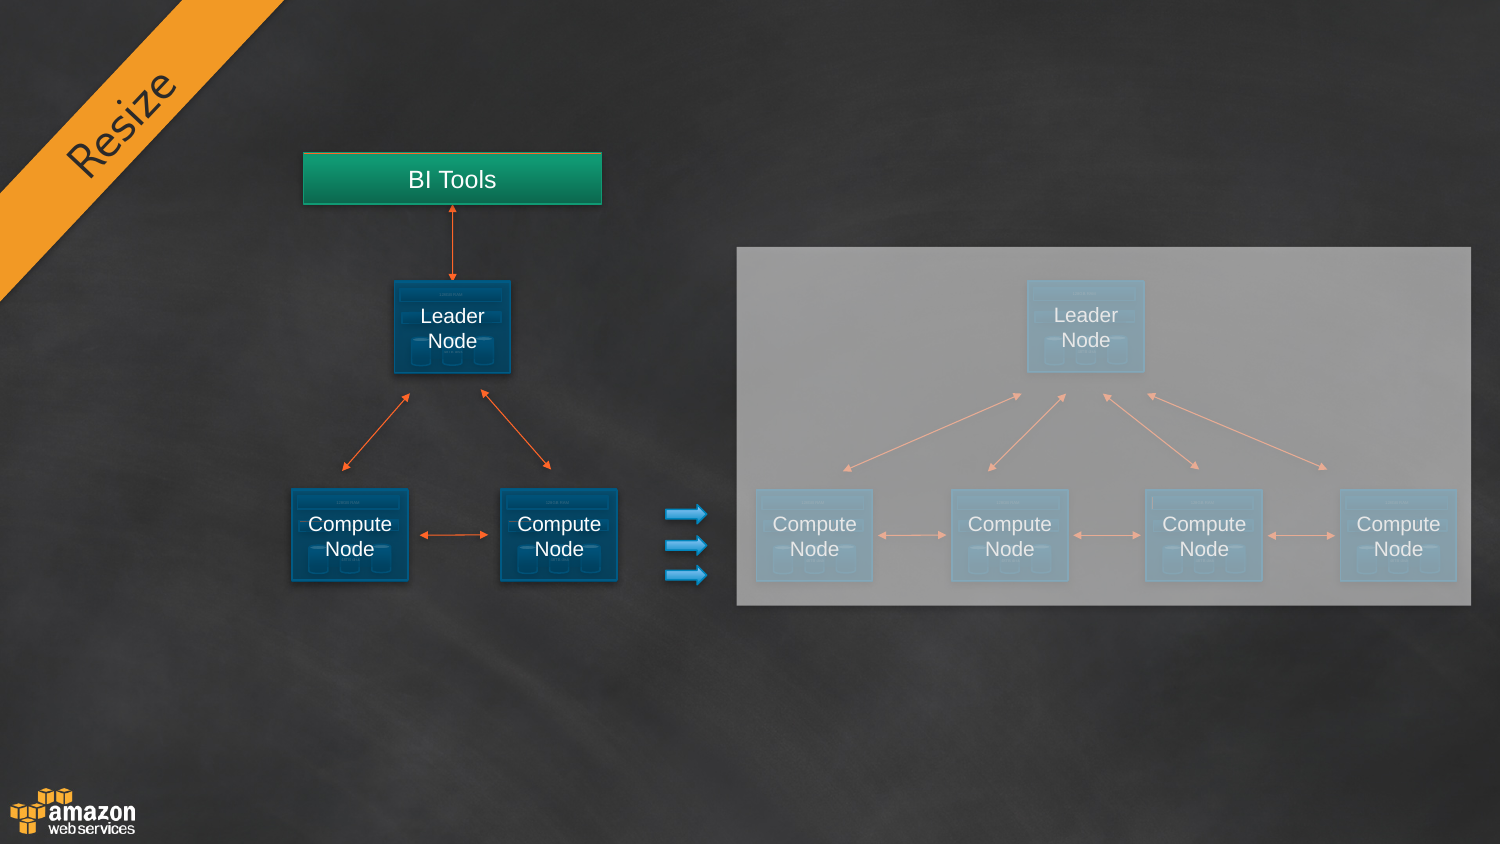

Resize
BI Tools

128GB RAM
16 cores

48TB disk
Leader
Node

128GB RAM
16 cores

48TB disk
Compute Node

128GB RAM
16 cores

48TB disk
Compute Node

128GB RAM
16 cores

48TB disk
Compute Node

128GB RAM
16 cores

48TB disk
Compute Node

128GB RAM
16 cores

48TB disk
Leader
Node

128GB RAM
16 cores

48TB disk
Compute Node

128GB RAM
16 cores

48TB disk
Compute Node